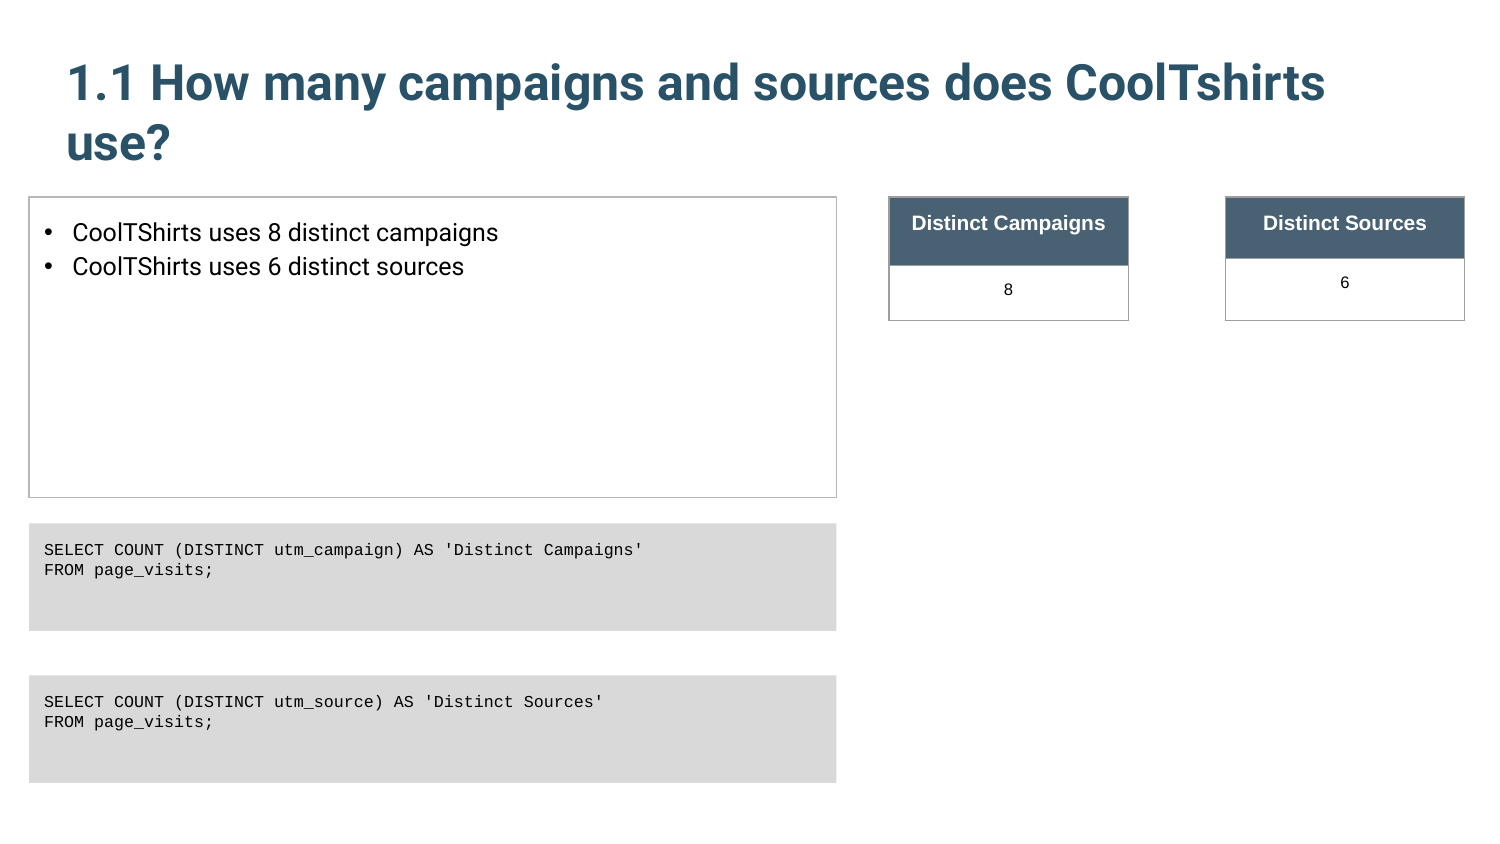

1.1 How many campaigns and sources does CoolTshirts use?
CoolTShirts uses 8 distinct campaigns
CoolTShirts uses 6 distinct sources

| Distinct Campaigns |
| --- |
| 8 |
| Distinct Sources |
| --- |
| 6 |
SELECT COUNT (DISTINCT utm_campaign) AS 'Distinct Campaigns'
FROM page_visits;
SELECT COUNT (DISTINCT utm_source) AS 'Distinct Sources'
FROM page_visits;